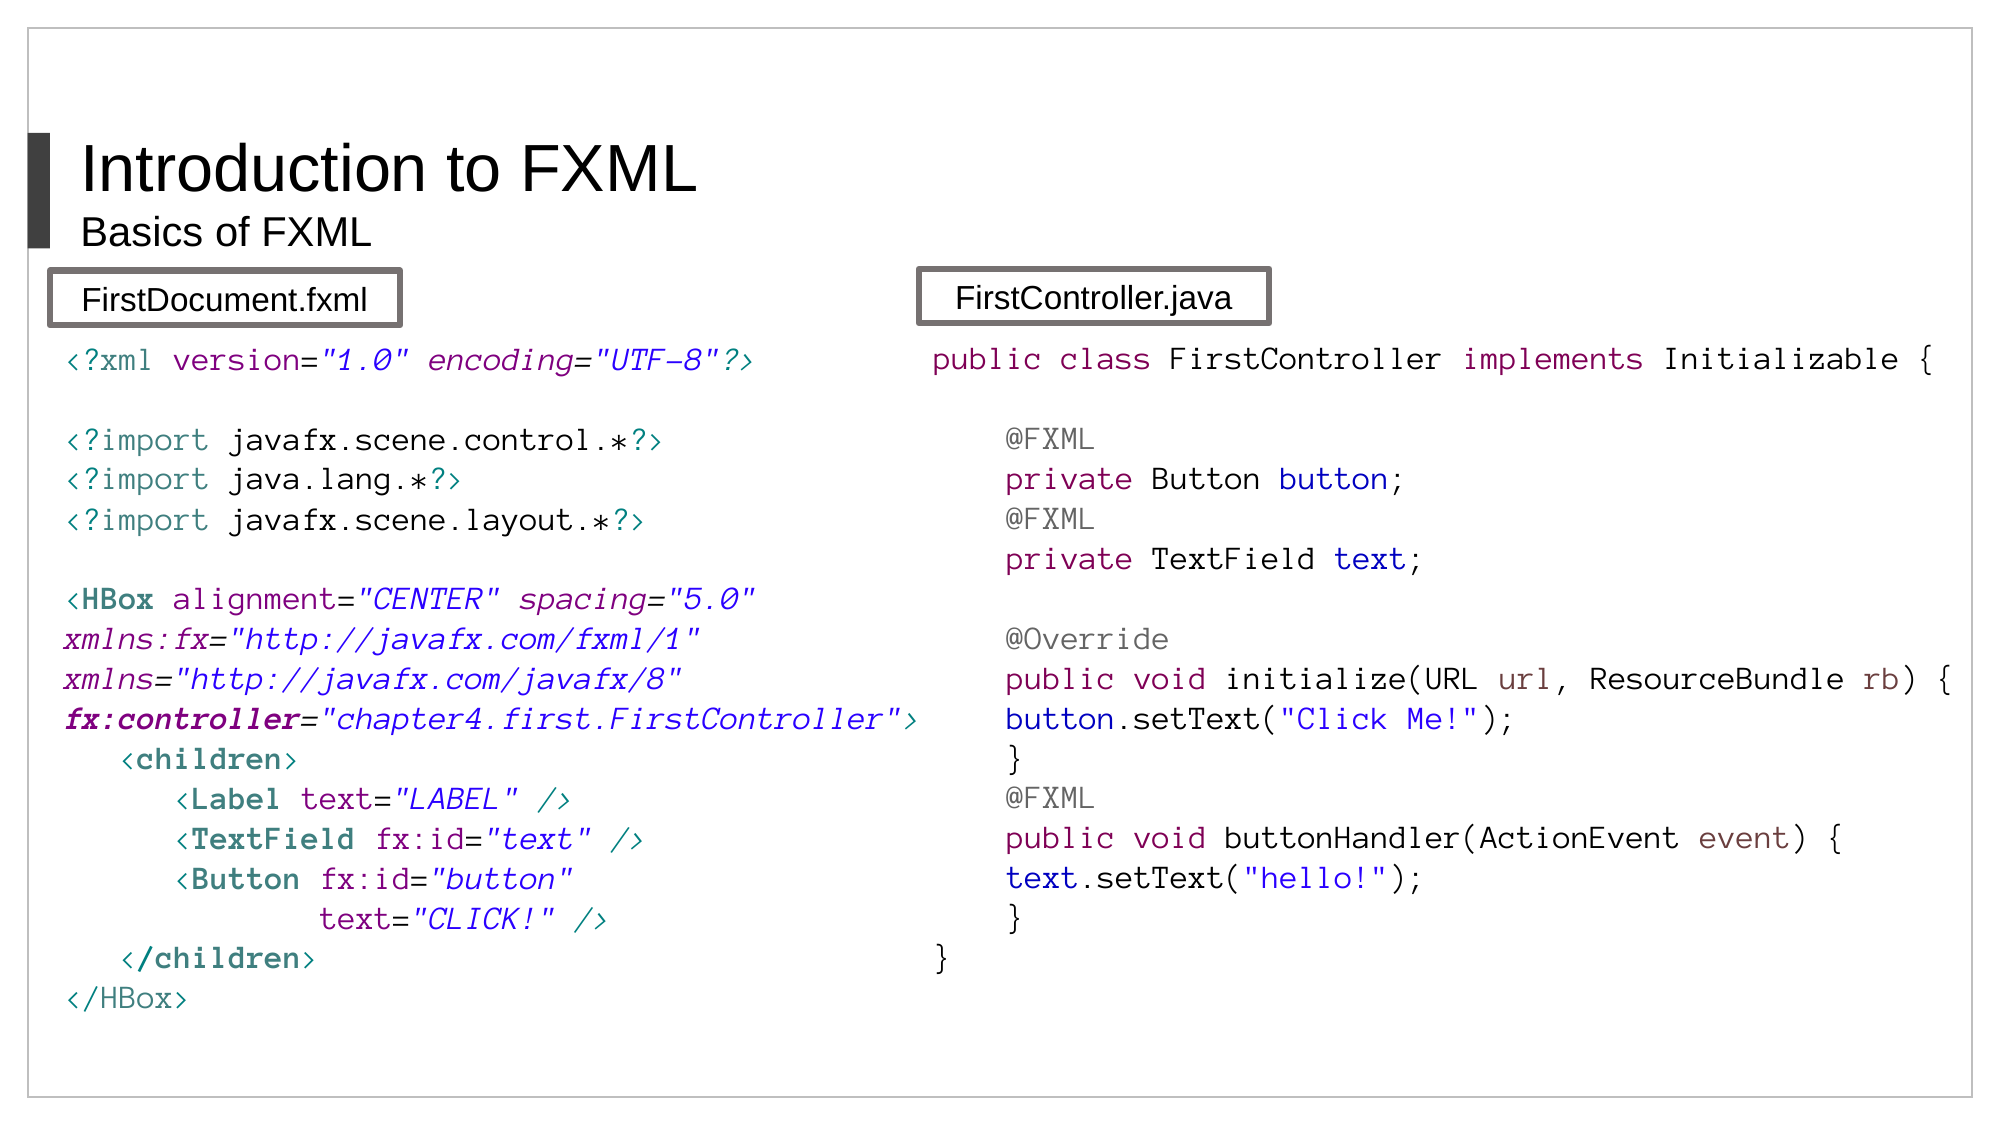

Introduction to FXML
Basics of FXML

FirstController.java
FirstDocument.fxml
public class FirstController implements Initializable {

    @FXML
    private Button button;
    @FXML
    private TextField text;

    @Override
    public void initialize(URL url, ResourceBundle rb) {
    button.setText("Click Me!");
    }
    @FXML
    public void buttonHandler(ActionEvent event) {
    text.setText("hello!");
    }
}
<?xml version="1.0" encoding="UTF-8"?>

<?import javafx.scene.control.*?>
<?import java.lang.*?>
<?import javafx.scene.layout.*?>

<HBox alignment="CENTER" spacing="5.0" xmlns:fx="http://javafx.com/fxml/1" xmlns="http://javafx.com/javafx/8" fx:controller="chapter4.first.FirstController">
   <children>
      <Label text="LABEL" />
      <TextField fx:id="text" />
      <Button fx:id="button"
              text="CLICK!" />
   </children>
</HBox>